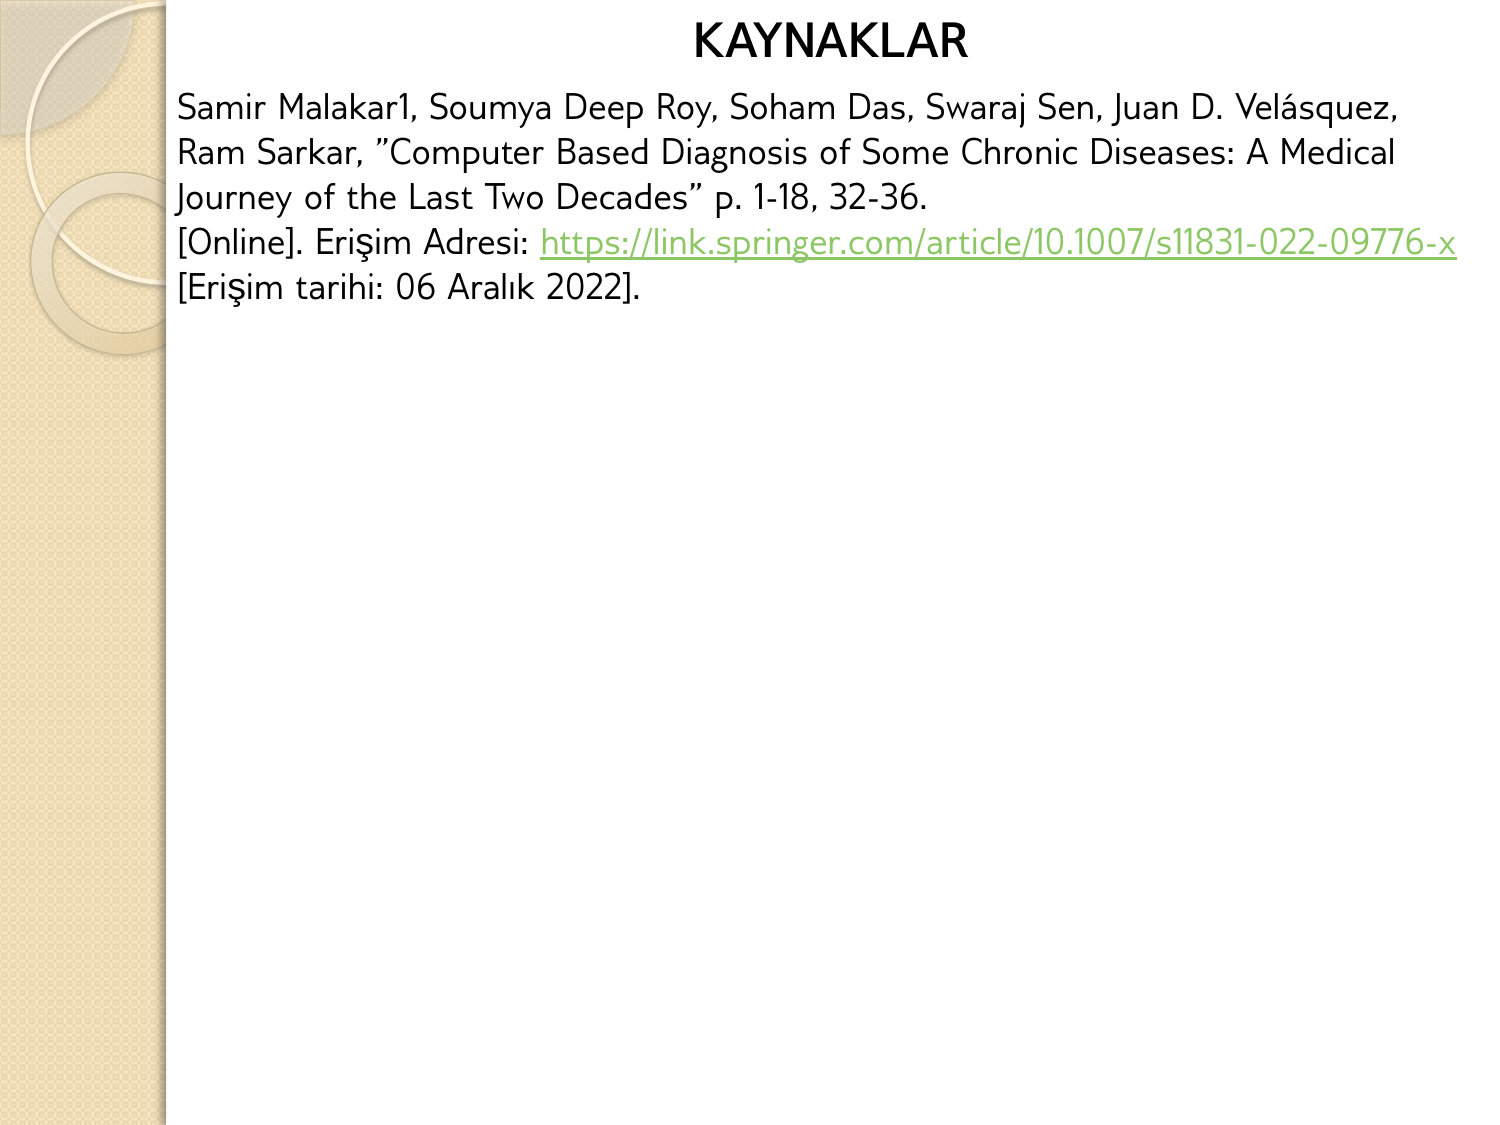

KAYNAKLAR
Samir Malakar1, Soumya Deep Roy, Soham Das, Swaraj Sen, Juan D. Velásquez, Ram Sarkar, ”Computer Based Diagnosis of Some Chronic Diseases: A Medical Journey of the Last Two Decades” p. 1-18, 32-36.
[Online]. Erişim Adresi: https://link.springer.com/article/10.1007/s11831-022-09776-x
[Erişim tarihi: 06 Aralık 2022].